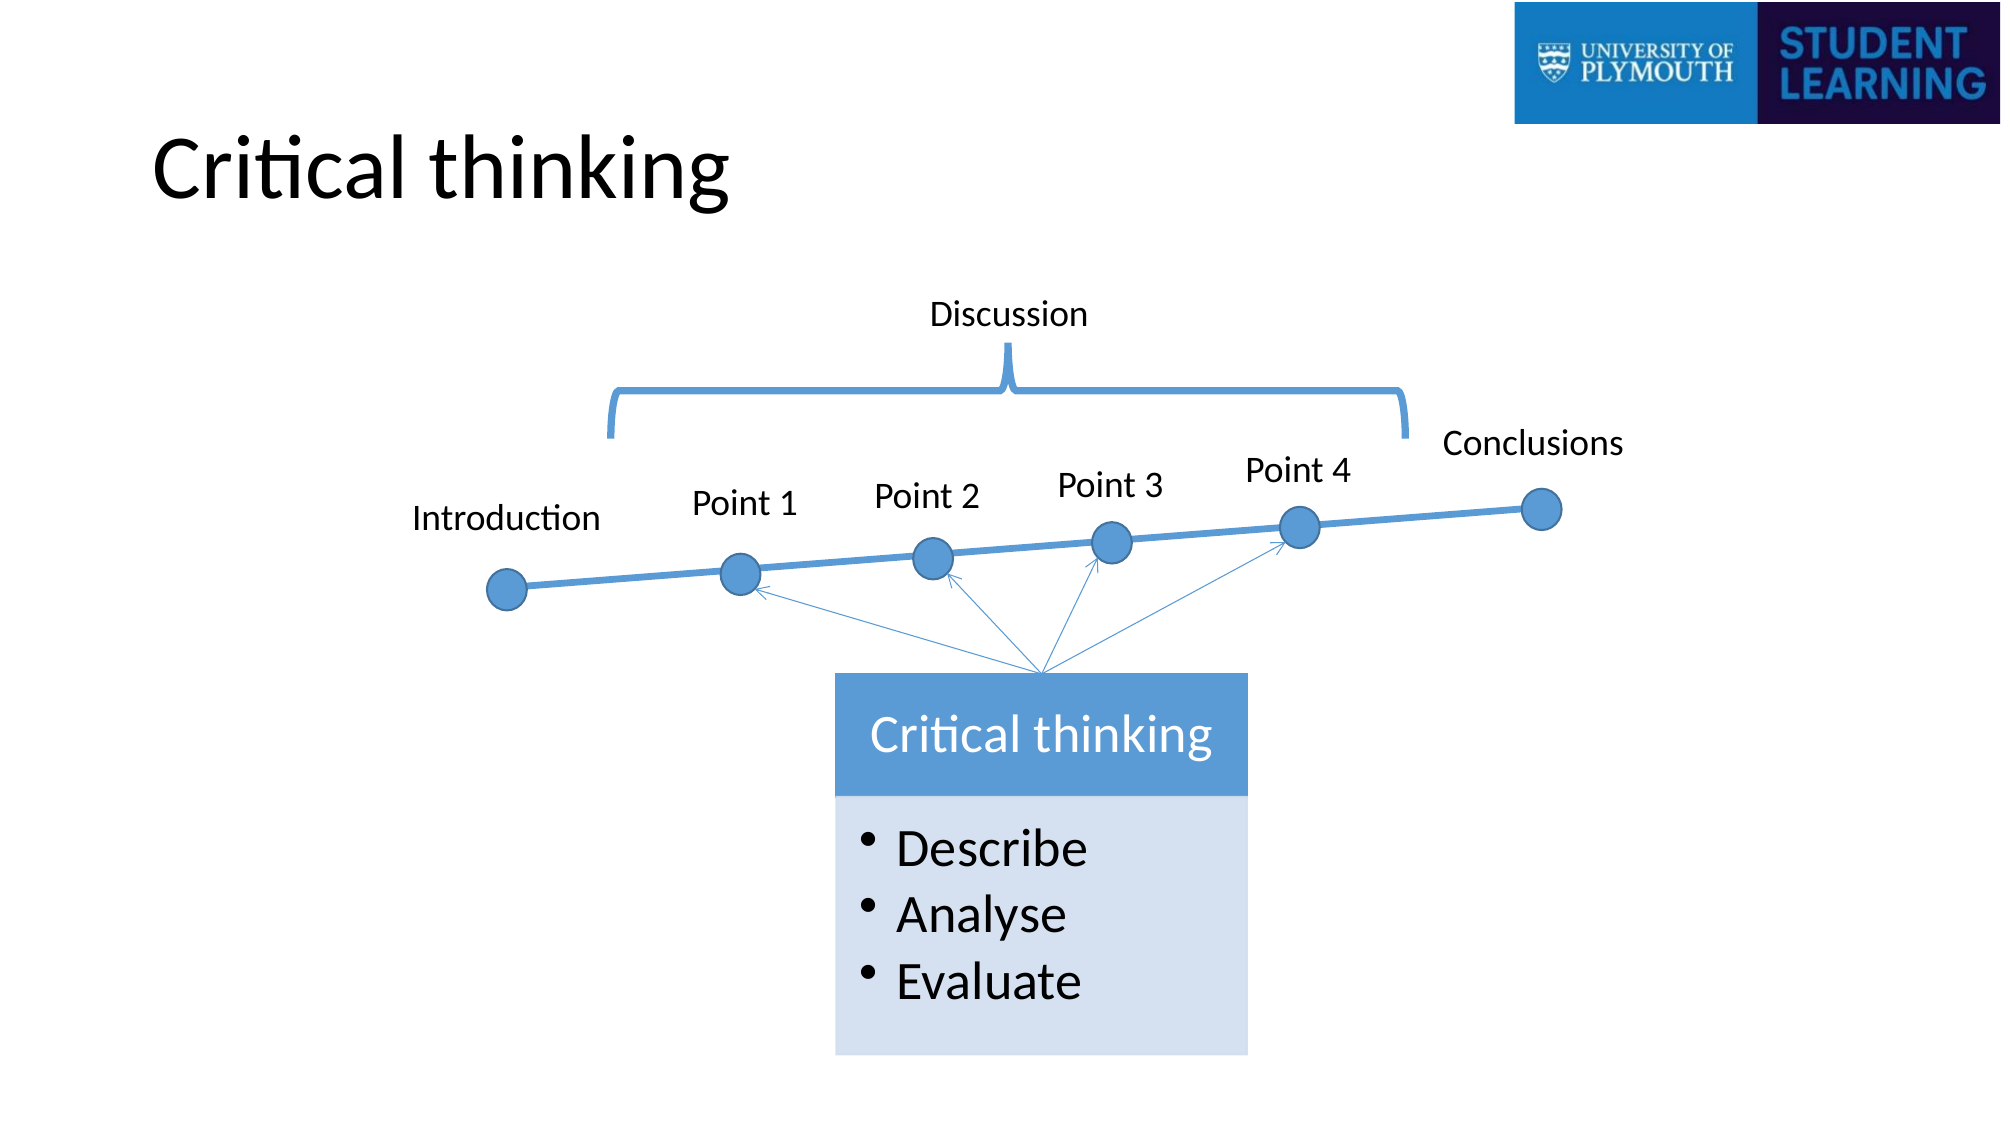

# Critical thinking

Discussion
Conclusions
Point 4
Point 3
Point 2
Point 1
Introduction

Critical thinking
Describe
Analyse
Evaluate